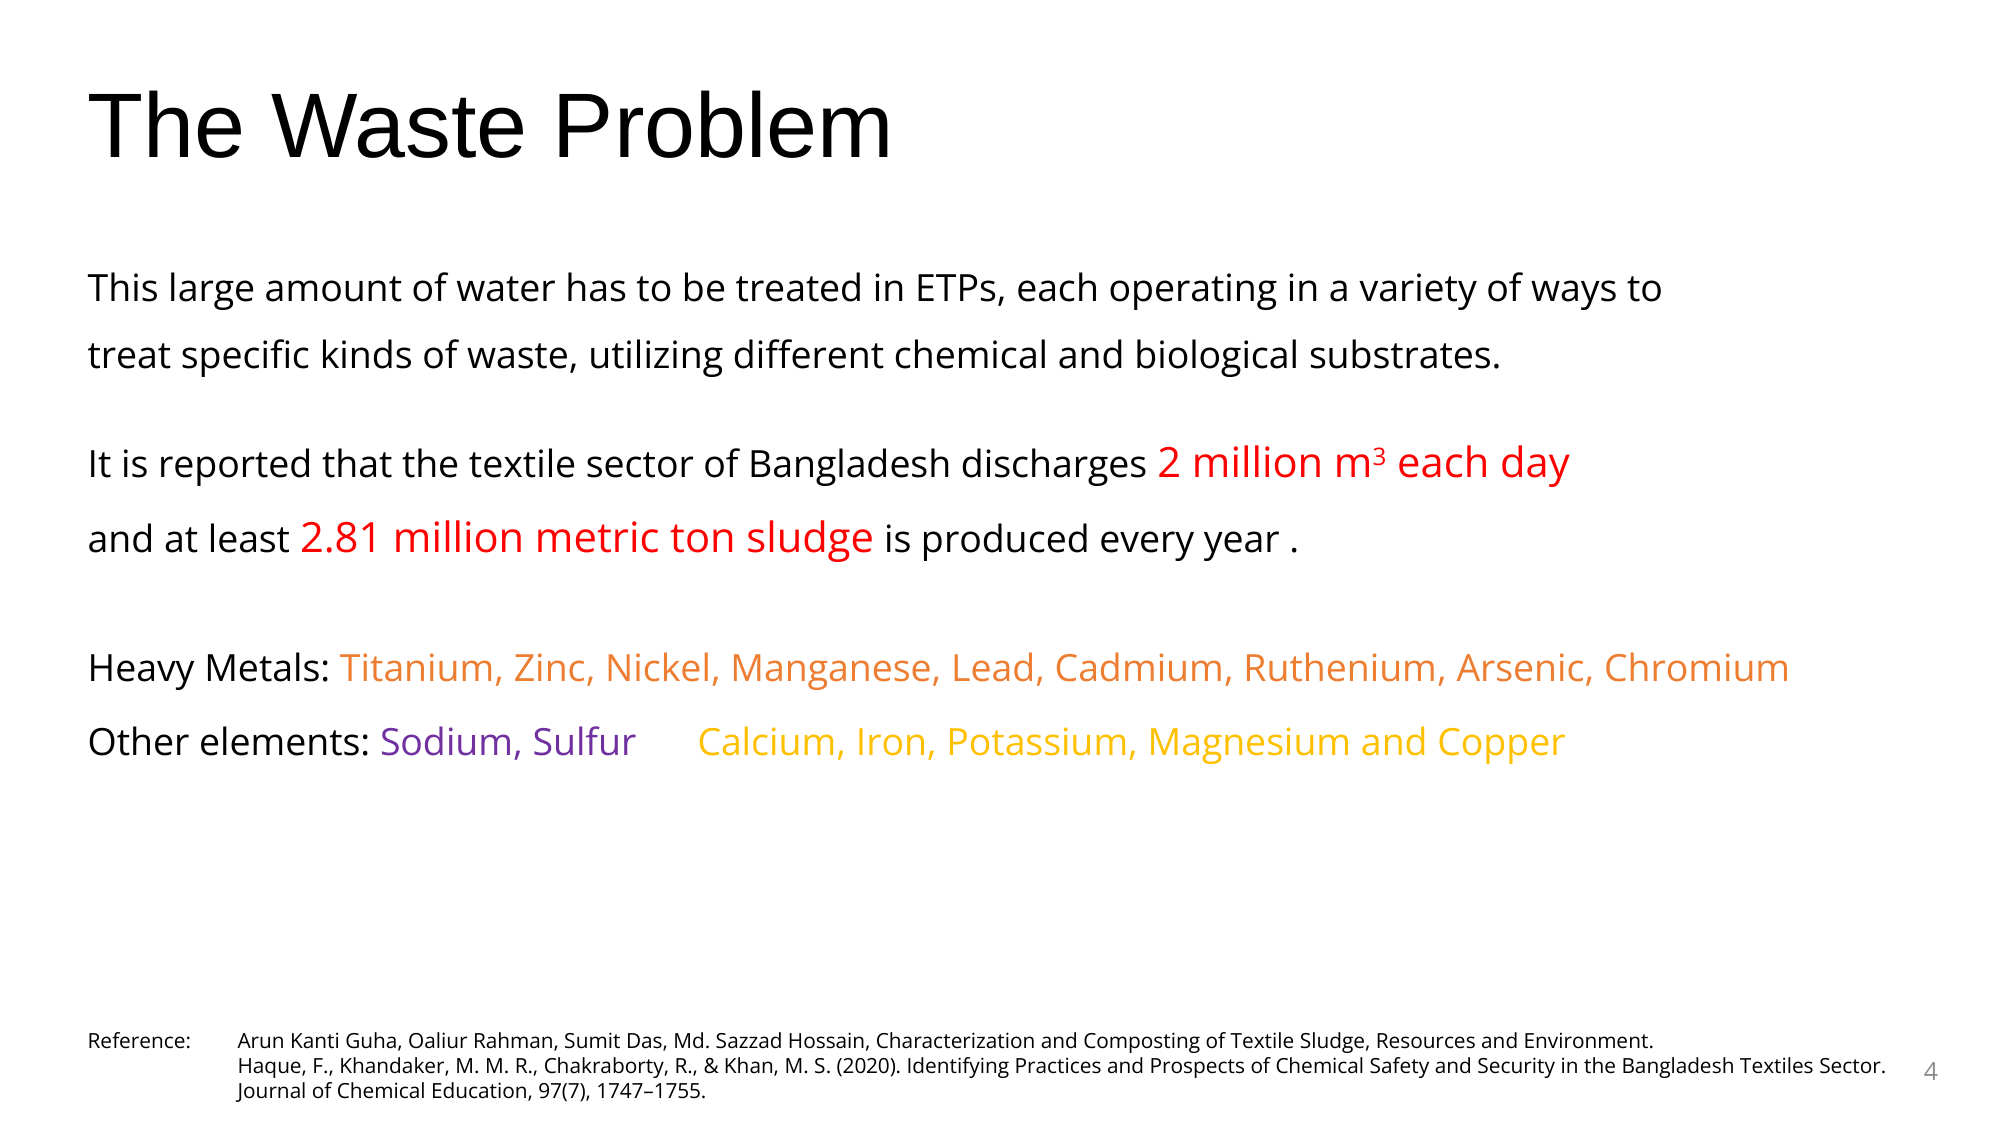

# The Waste Problem
This large amount of water has to be treated in ETPs, each operating in a variety of ways to treat specific kinds of waste, utilizing different chemical and biological substrates.
It is reported that the textile sector of Bangladesh discharges 2 million m3 each day
and at least 2.81 million metric ton sludge is produced every year .
Heavy Metals: Titanium, Zinc, Nickel, Manganese, Lead, Cadmium, Ruthenium, Arsenic, Chromium
Other elements: Sodium, Sulfur	 Calcium, Iron, Potassium, Magnesium and Copper
Reference: 	Arun Kanti Guha, Oaliur Rahman, Sumit Das, Md. Sazzad Hossain, Characterization and Composting of Textile Sludge, Resources and Environment.
	Haque, F., Khandaker, M. M. R., Chakraborty, R., & Khan, M. S. (2020). Identifying Practices and Prospects of Chemical Safety and Security in the Bangladesh Textiles Sector. 	Journal of Chemical Education, 97(7), 1747–1755.
4